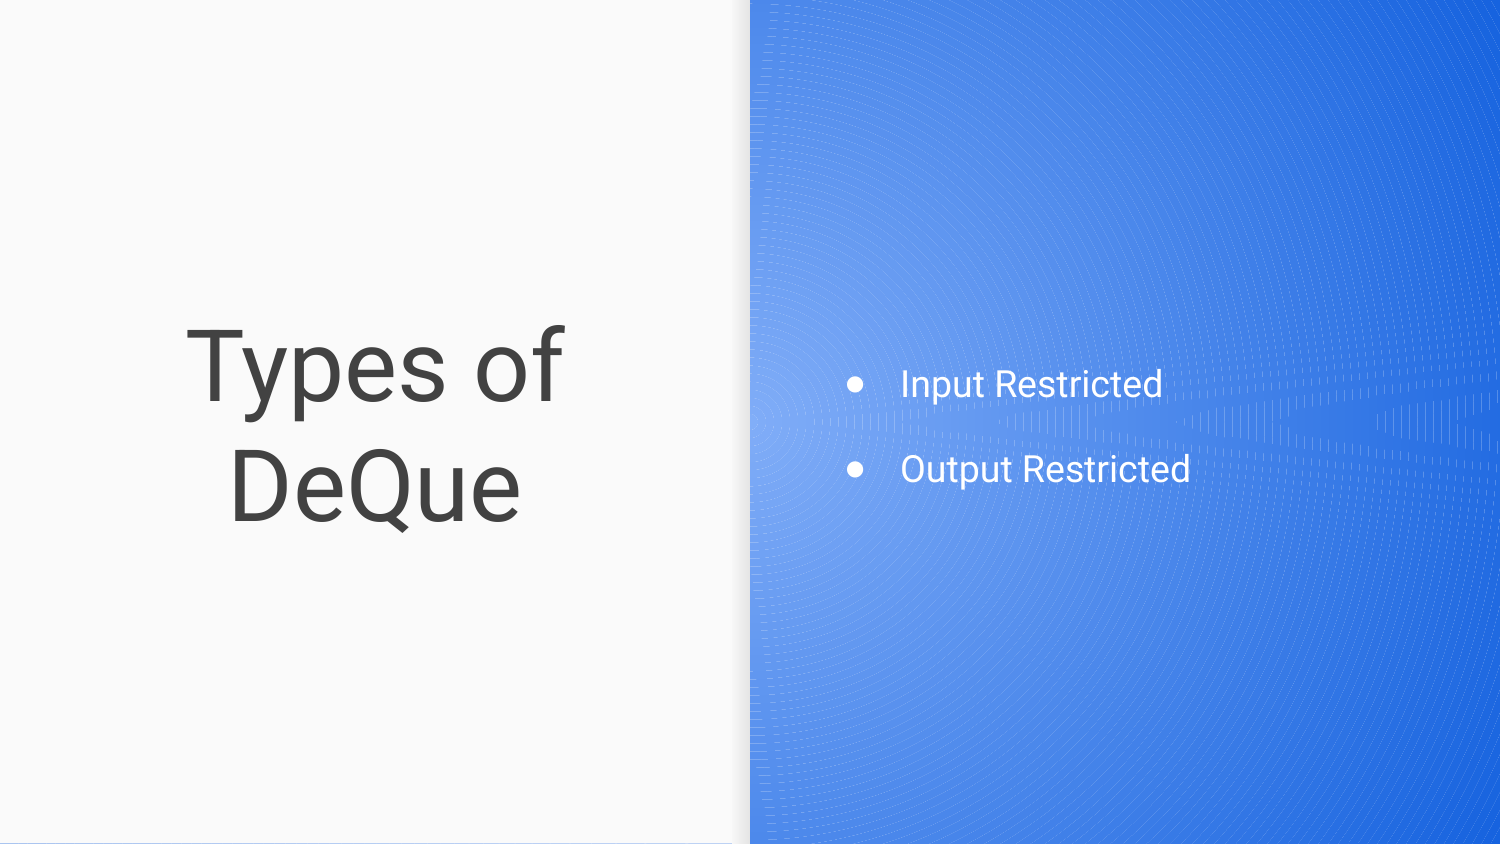

Input Restricted
Output Restricted
# Types of DeQue